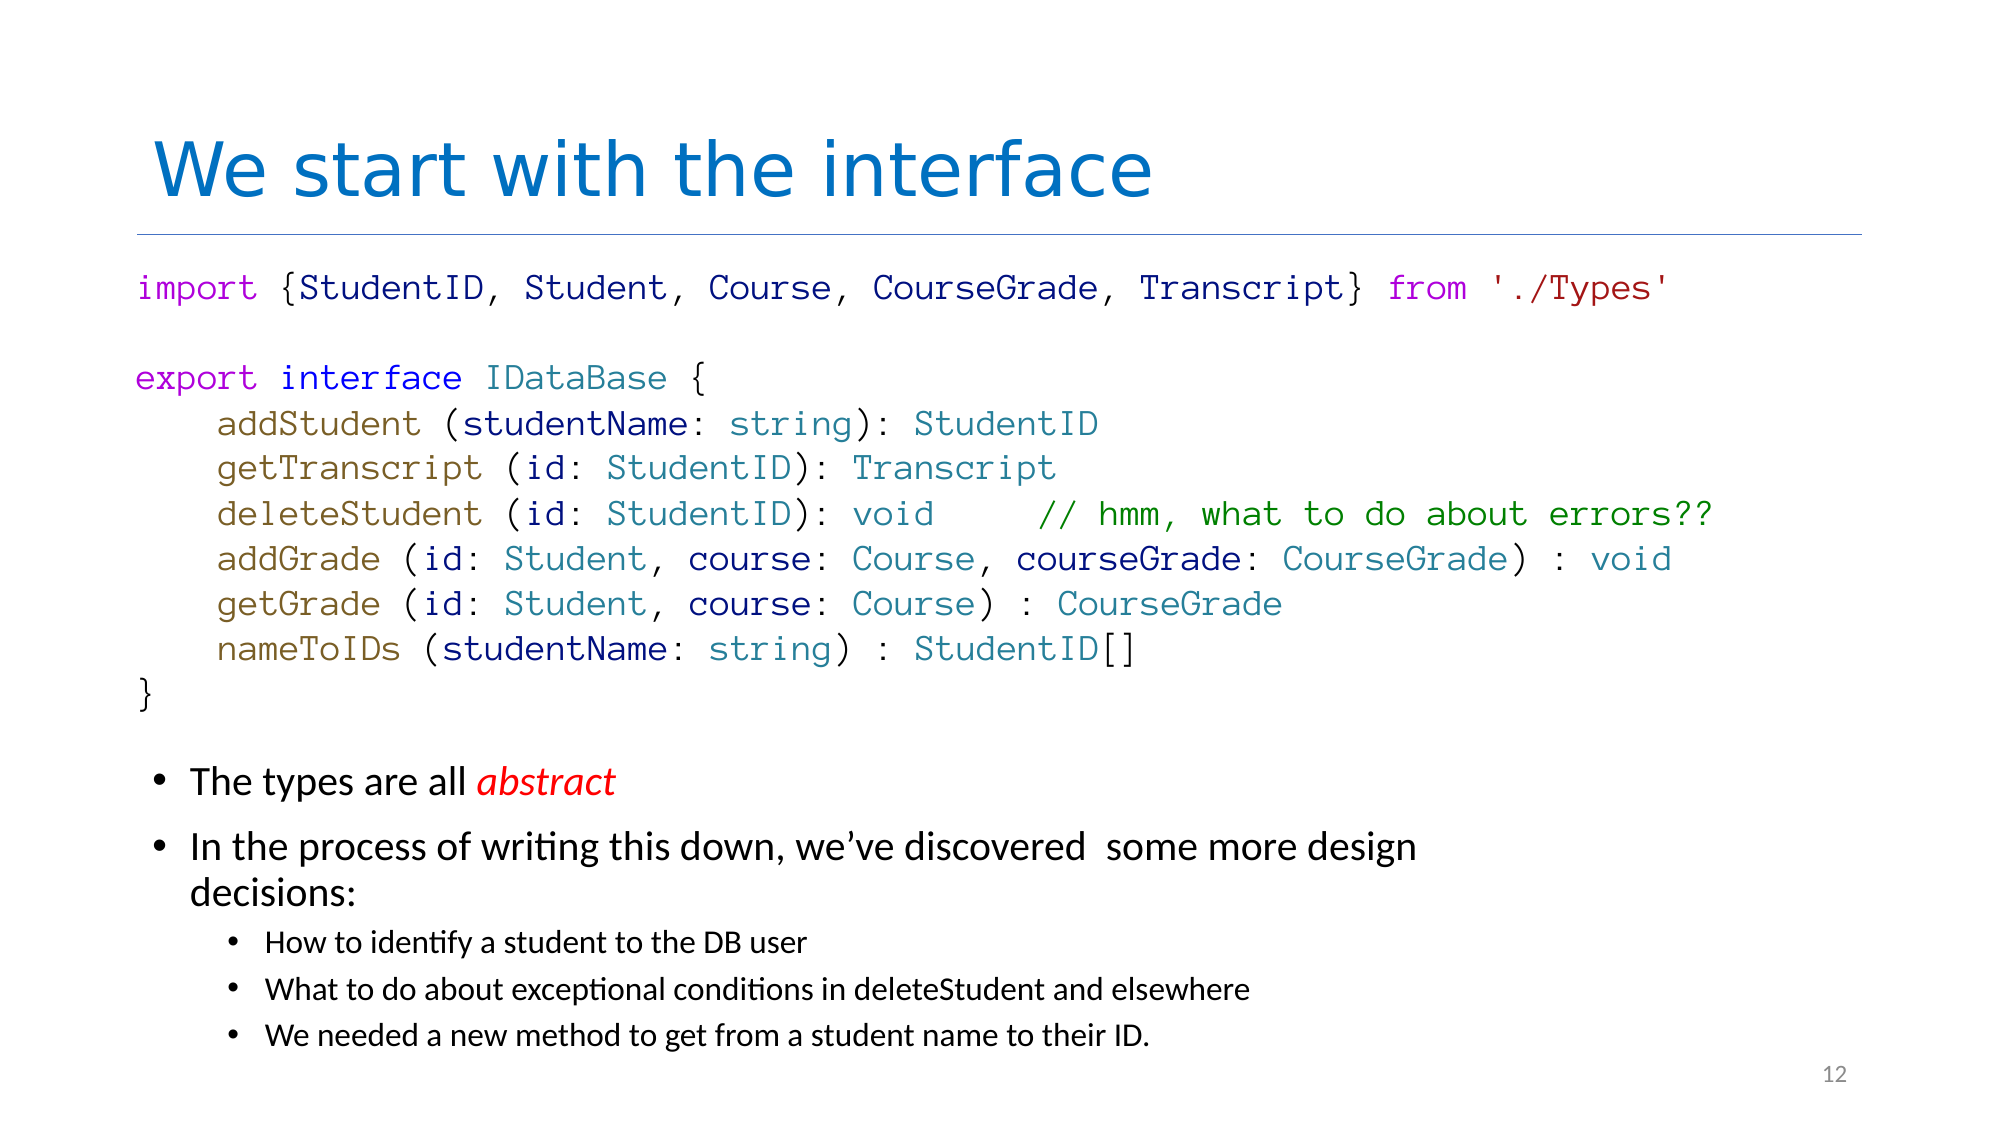

# We start with the interface
import {StudentID, Student, Course, CourseGrade, Transcript} from './Types'
export interface IDataBase {
    addStudent (studentName: string): StudentID
    getTranscript (id: StudentID): Transcript
    deleteStudent (id: StudentID): void     // hmm, what to do about errors??
    addGrade (id: Student, course: Course, courseGrade: CourseGrade) : void
    getGrade (id: Student, course: Course) : CourseGrade
    nameToIDs (studentName: string) : StudentID[]
}
The types are all abstract
In the process of writing this down, we’ve discovered  some more design decisions:
How to identify a student to the DB user
What to do about exceptional conditions in deleteStudent and elsewhere
We needed a new method to get from a student name to their ID.
12